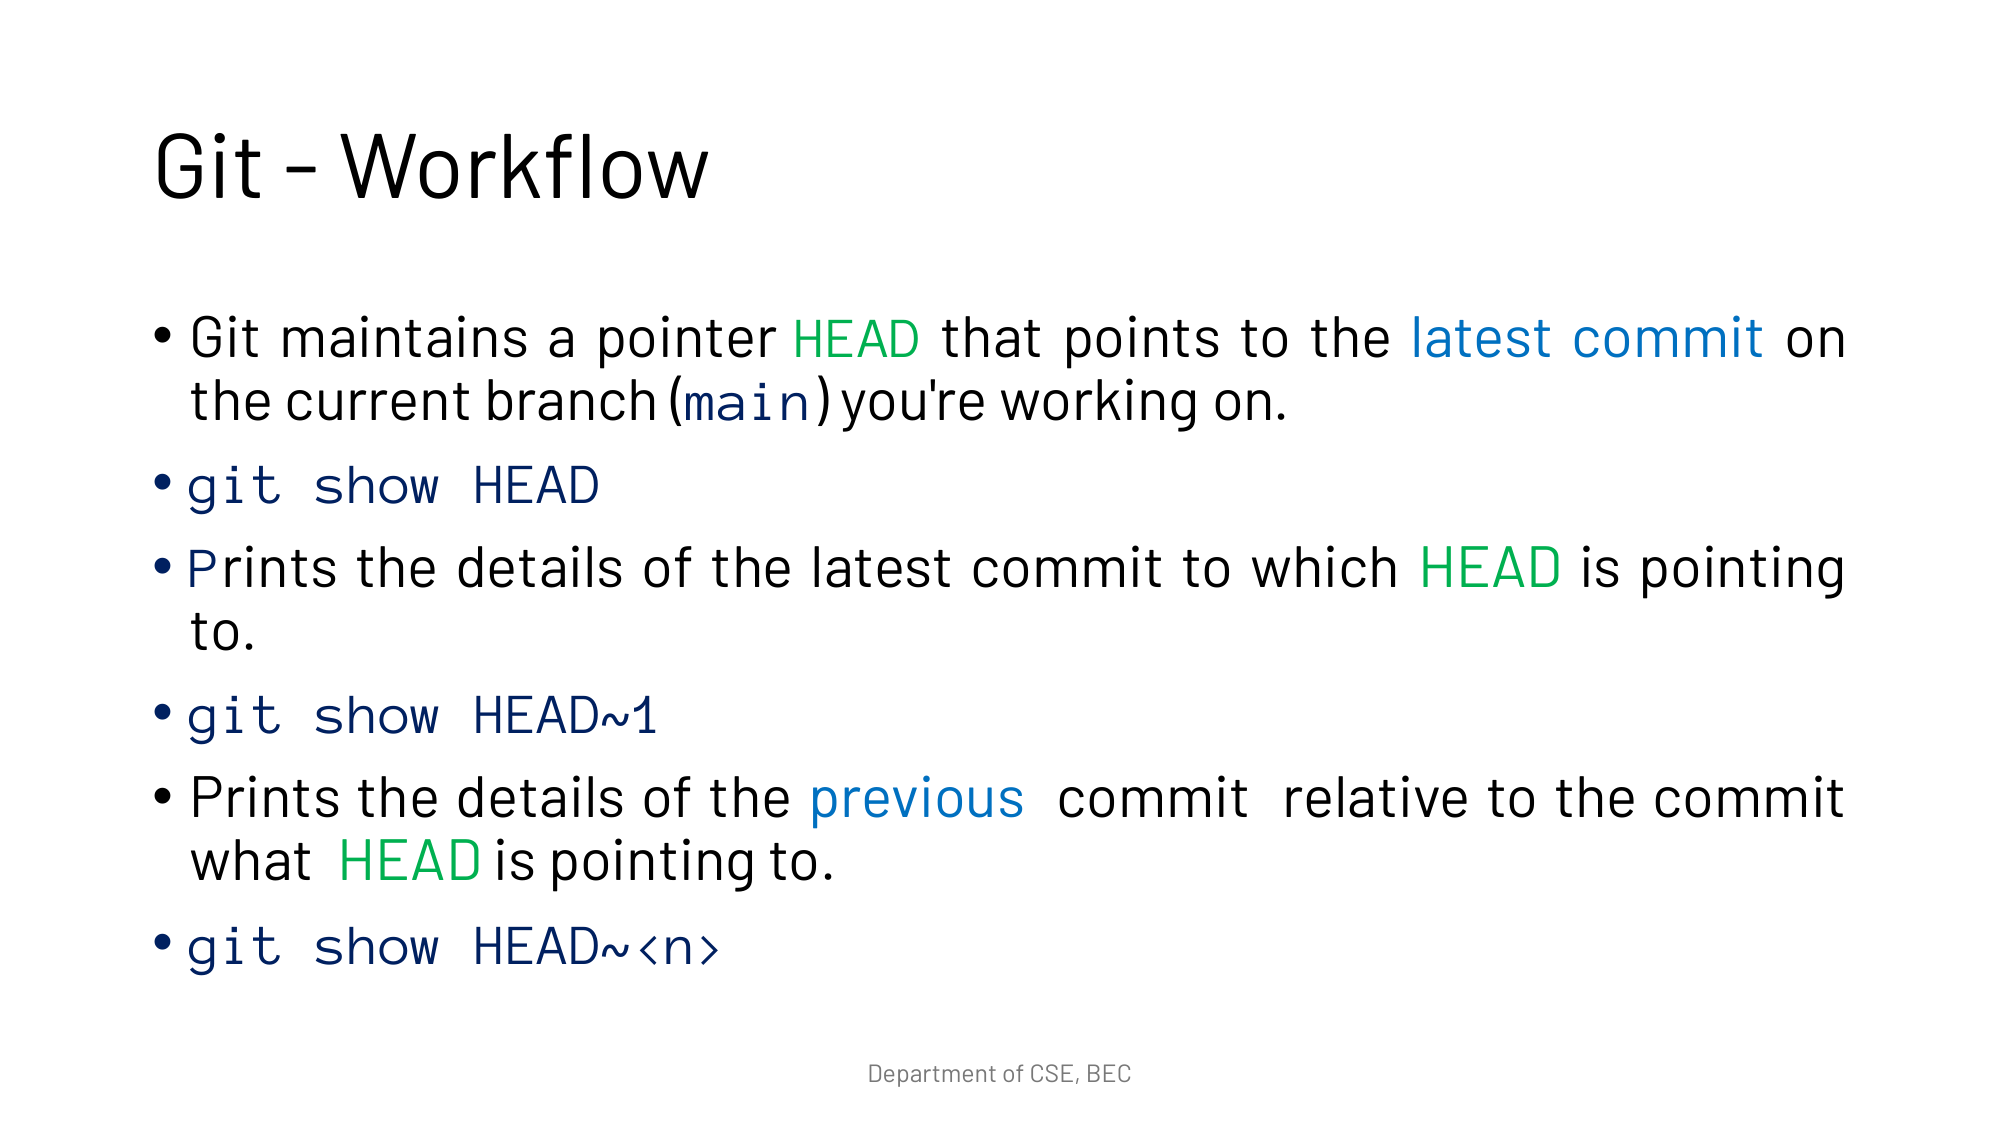

# Git - Workflow
Git maintains a pointer HEAD that points to the latest commit on the current branch (main) you're working on.
git show HEAD
Prints the details of the latest commit to which HEAD is pointing to.
git show HEAD~1
Prints the details of the previous  commit  relative to the commit what  HEAD is pointing to.
git show HEAD~<n>

Department of CSE, BEC